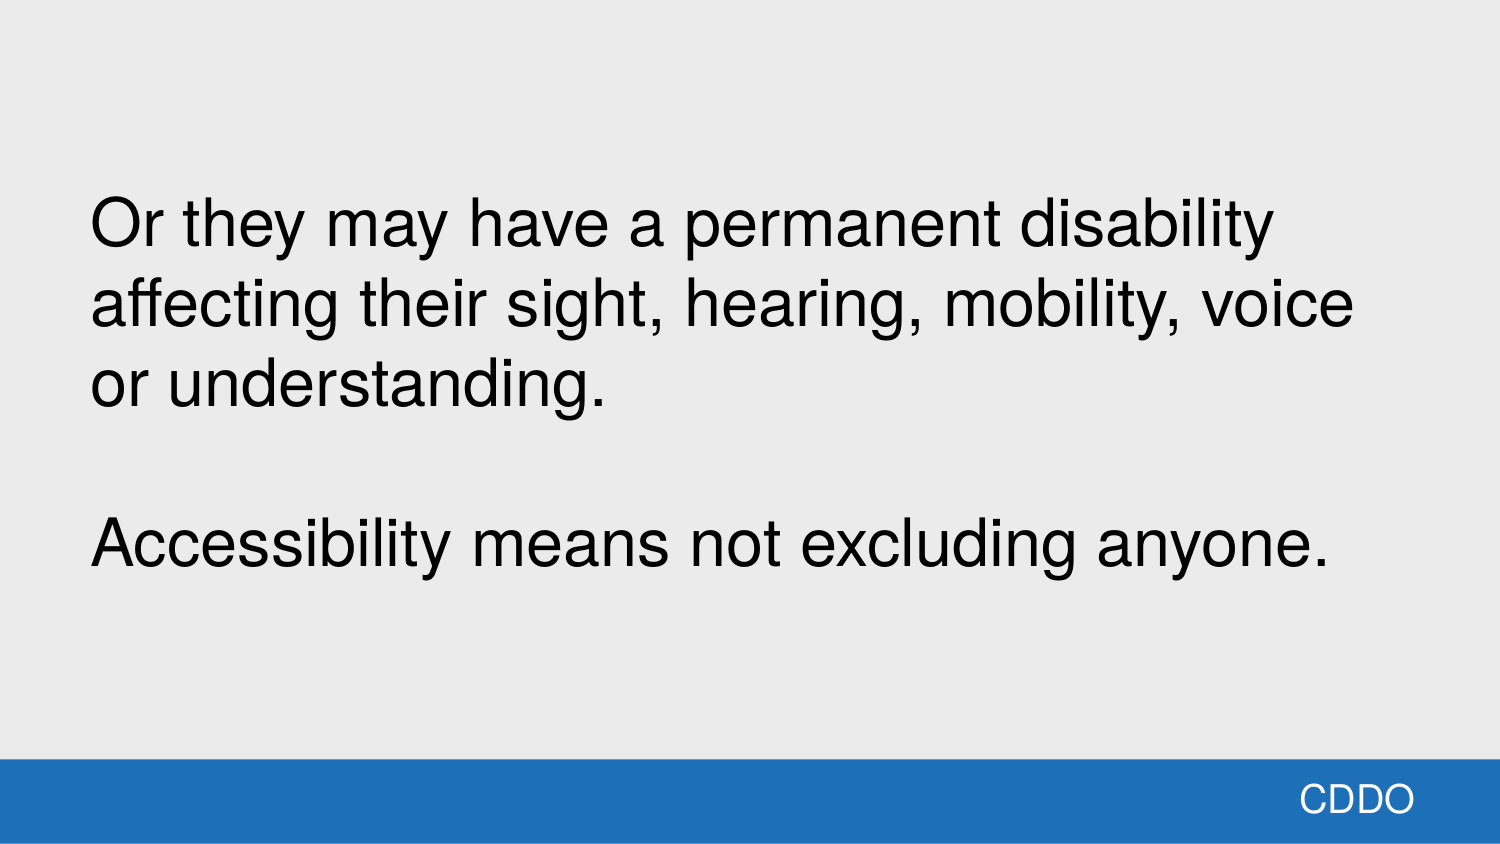

Or they may have a permanent disability affecting their sight, hearing, mobility, voice or understanding.

Accessibility means not excluding anyone.